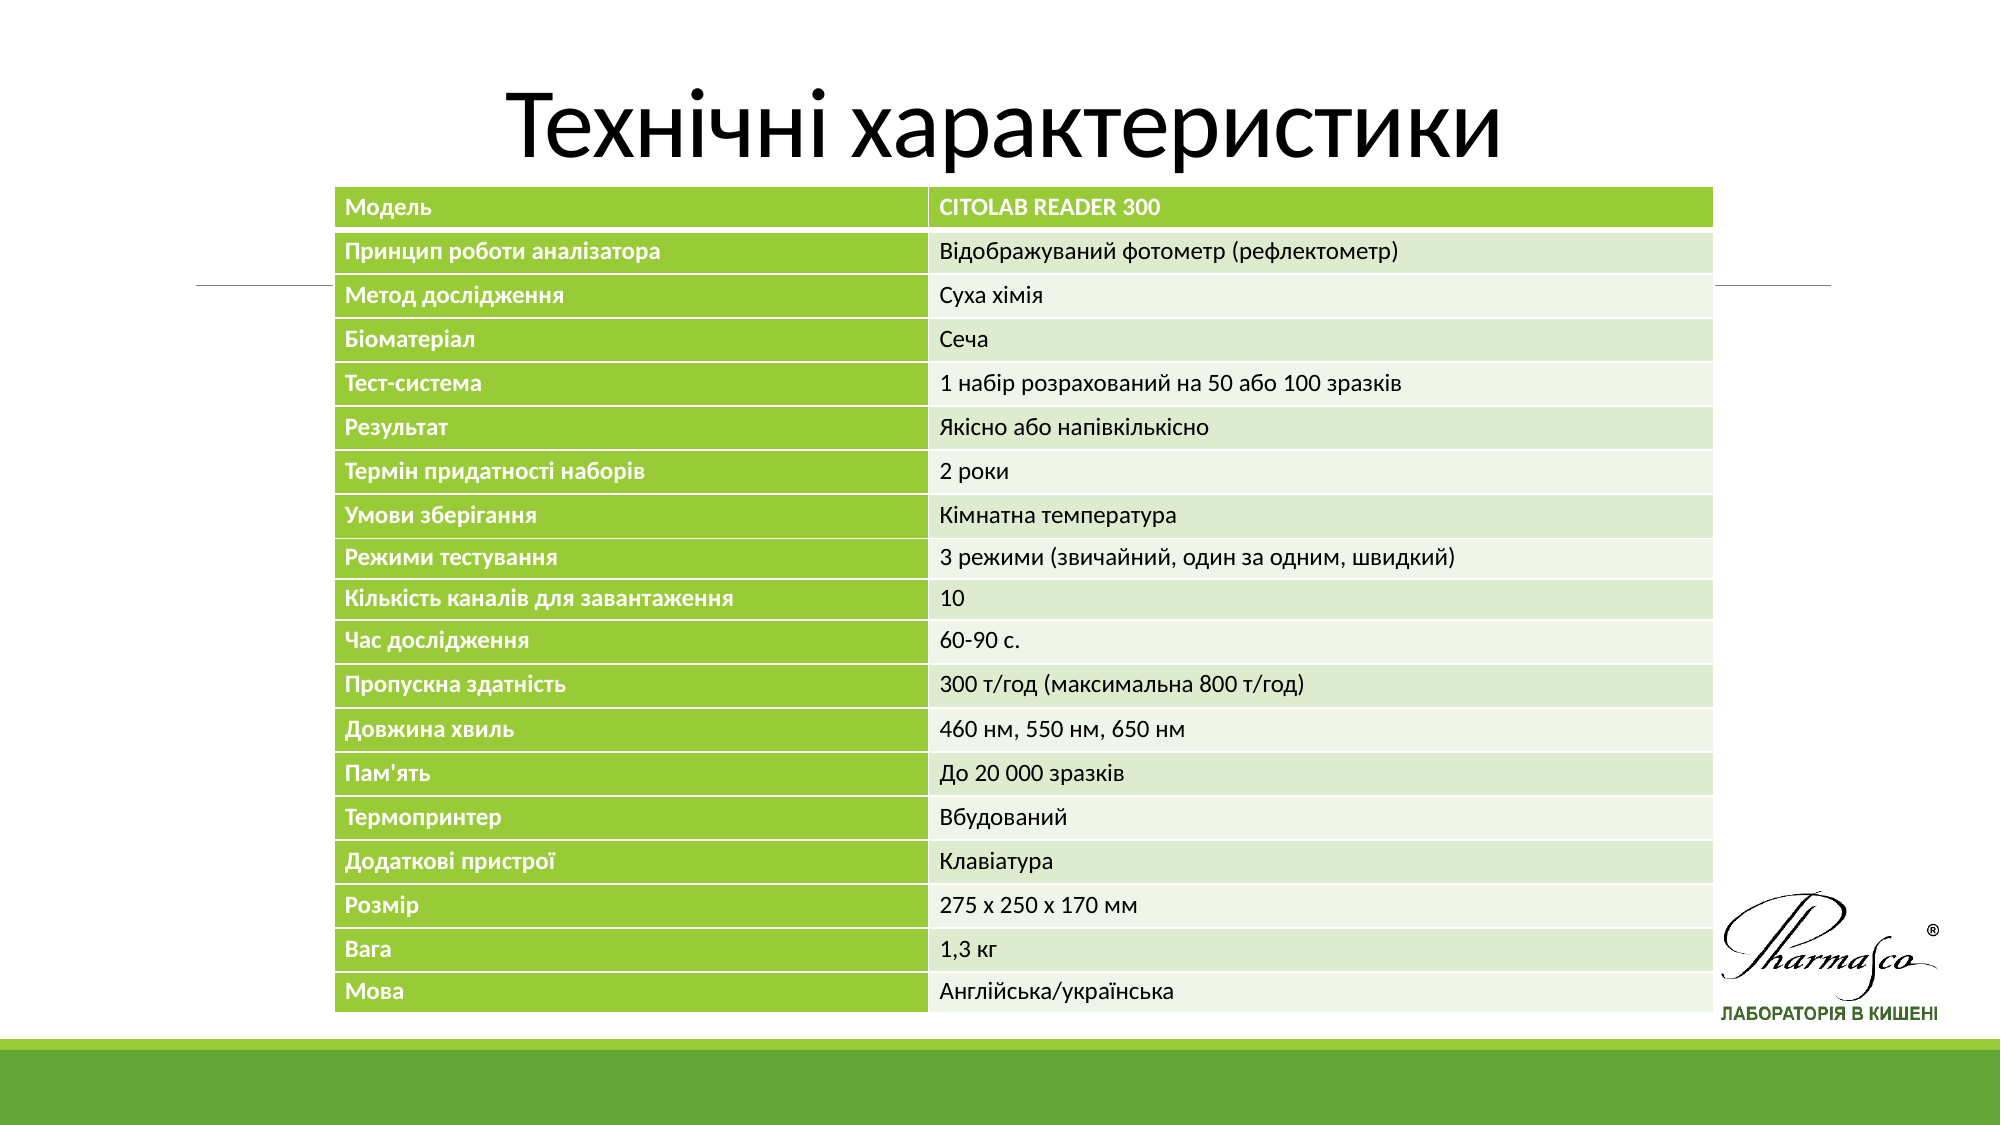

# Технічні характеристики
| Модель | CITOLAB READER 300 |
| --- | --- |
| Принцип роботи аналізатора | Відображуваний фотометр (рефлектометр) |
| Метод дослідження | Суха хімія |
| Біоматеріал | Сеча |
| Тест-система | 1 набір розрахований на 50 або 100 зразків |
| Результат | Якісно або напівкількісно |
| Термін придатності наборів | 2 роки |
| Умови зберігання | Кімнатна температура |
| Режими тестування | 3 режими (звичайний, один за одним, швидкий) |
| Кількість каналів для завантаження | 10 |
| Час дослідження | 60-90 с. |
| Пропускна здатність | 300 т/год (максимальна 800 т/год) |
| Довжина хвиль | 460 нм, 550 нм, 650 нм |
| Пам'ять | До 20 000 зразків |
| Термопринтер | Вбудований |
| Додаткові пристрої | Клавіатура |
| Розмір | 275 х 250 х 170 мм |
| Вага | 1,3 кг |
| Мова | Англійська/українська |